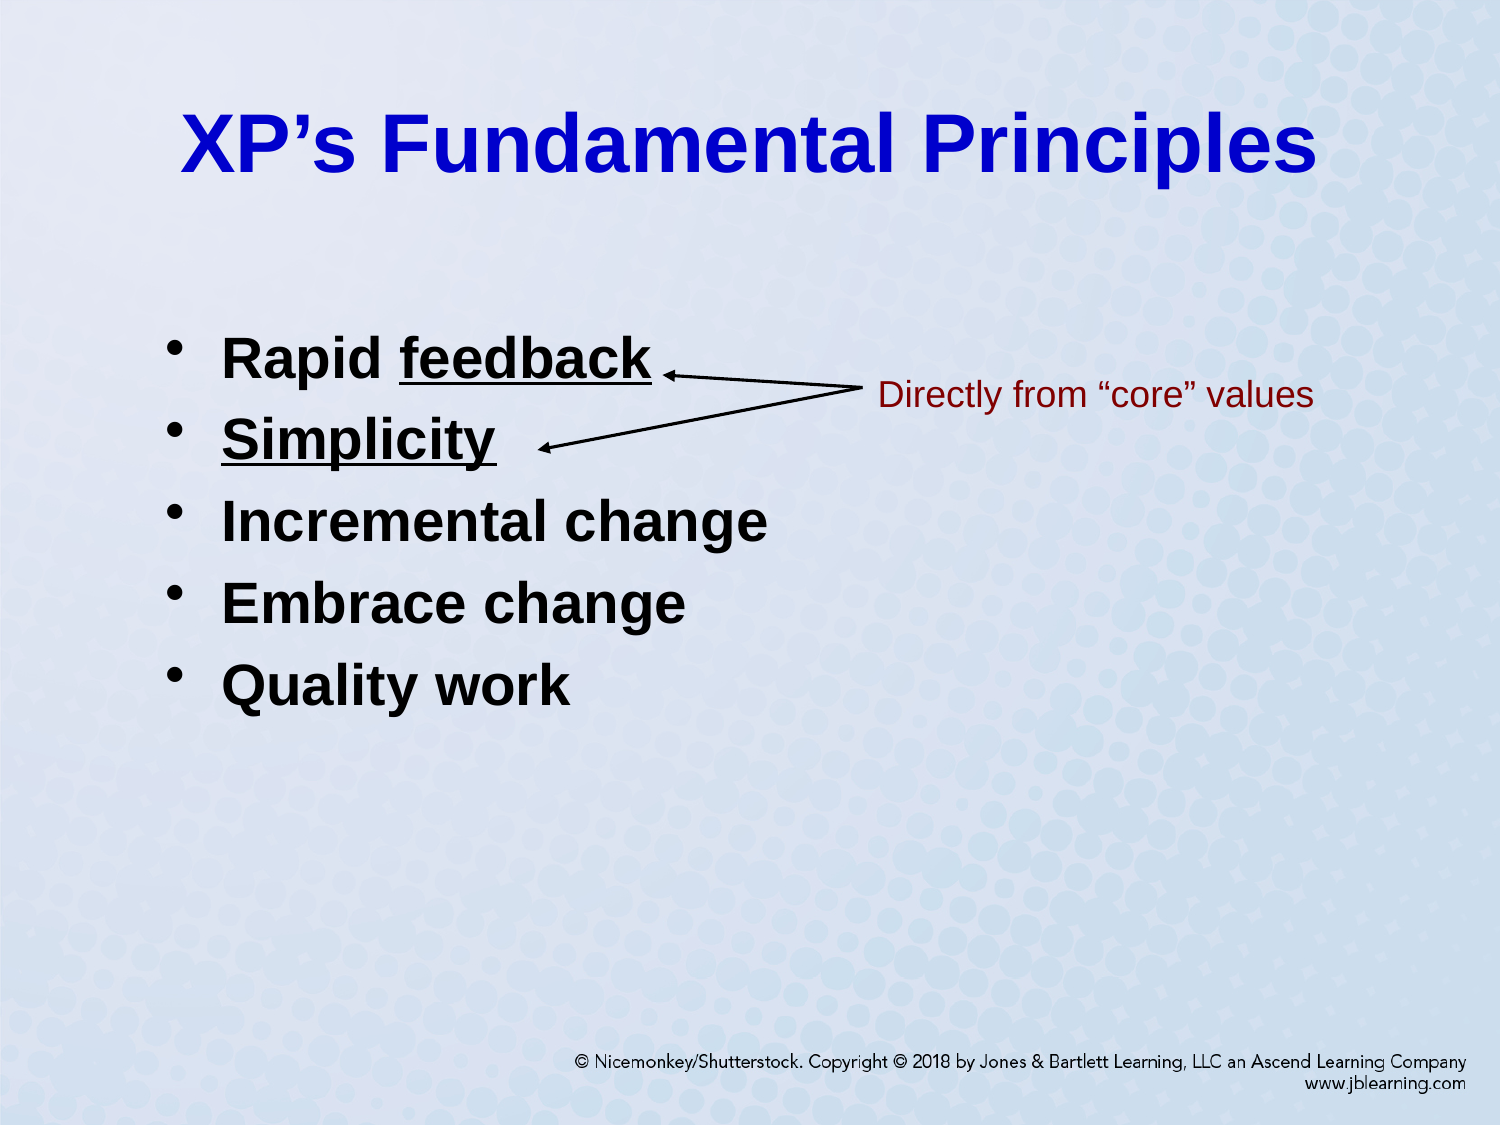

# XP’s Fundamental Principles
Rapid feedback
Simplicity
Incremental change
Embrace change
Quality work
Directly from “core” values